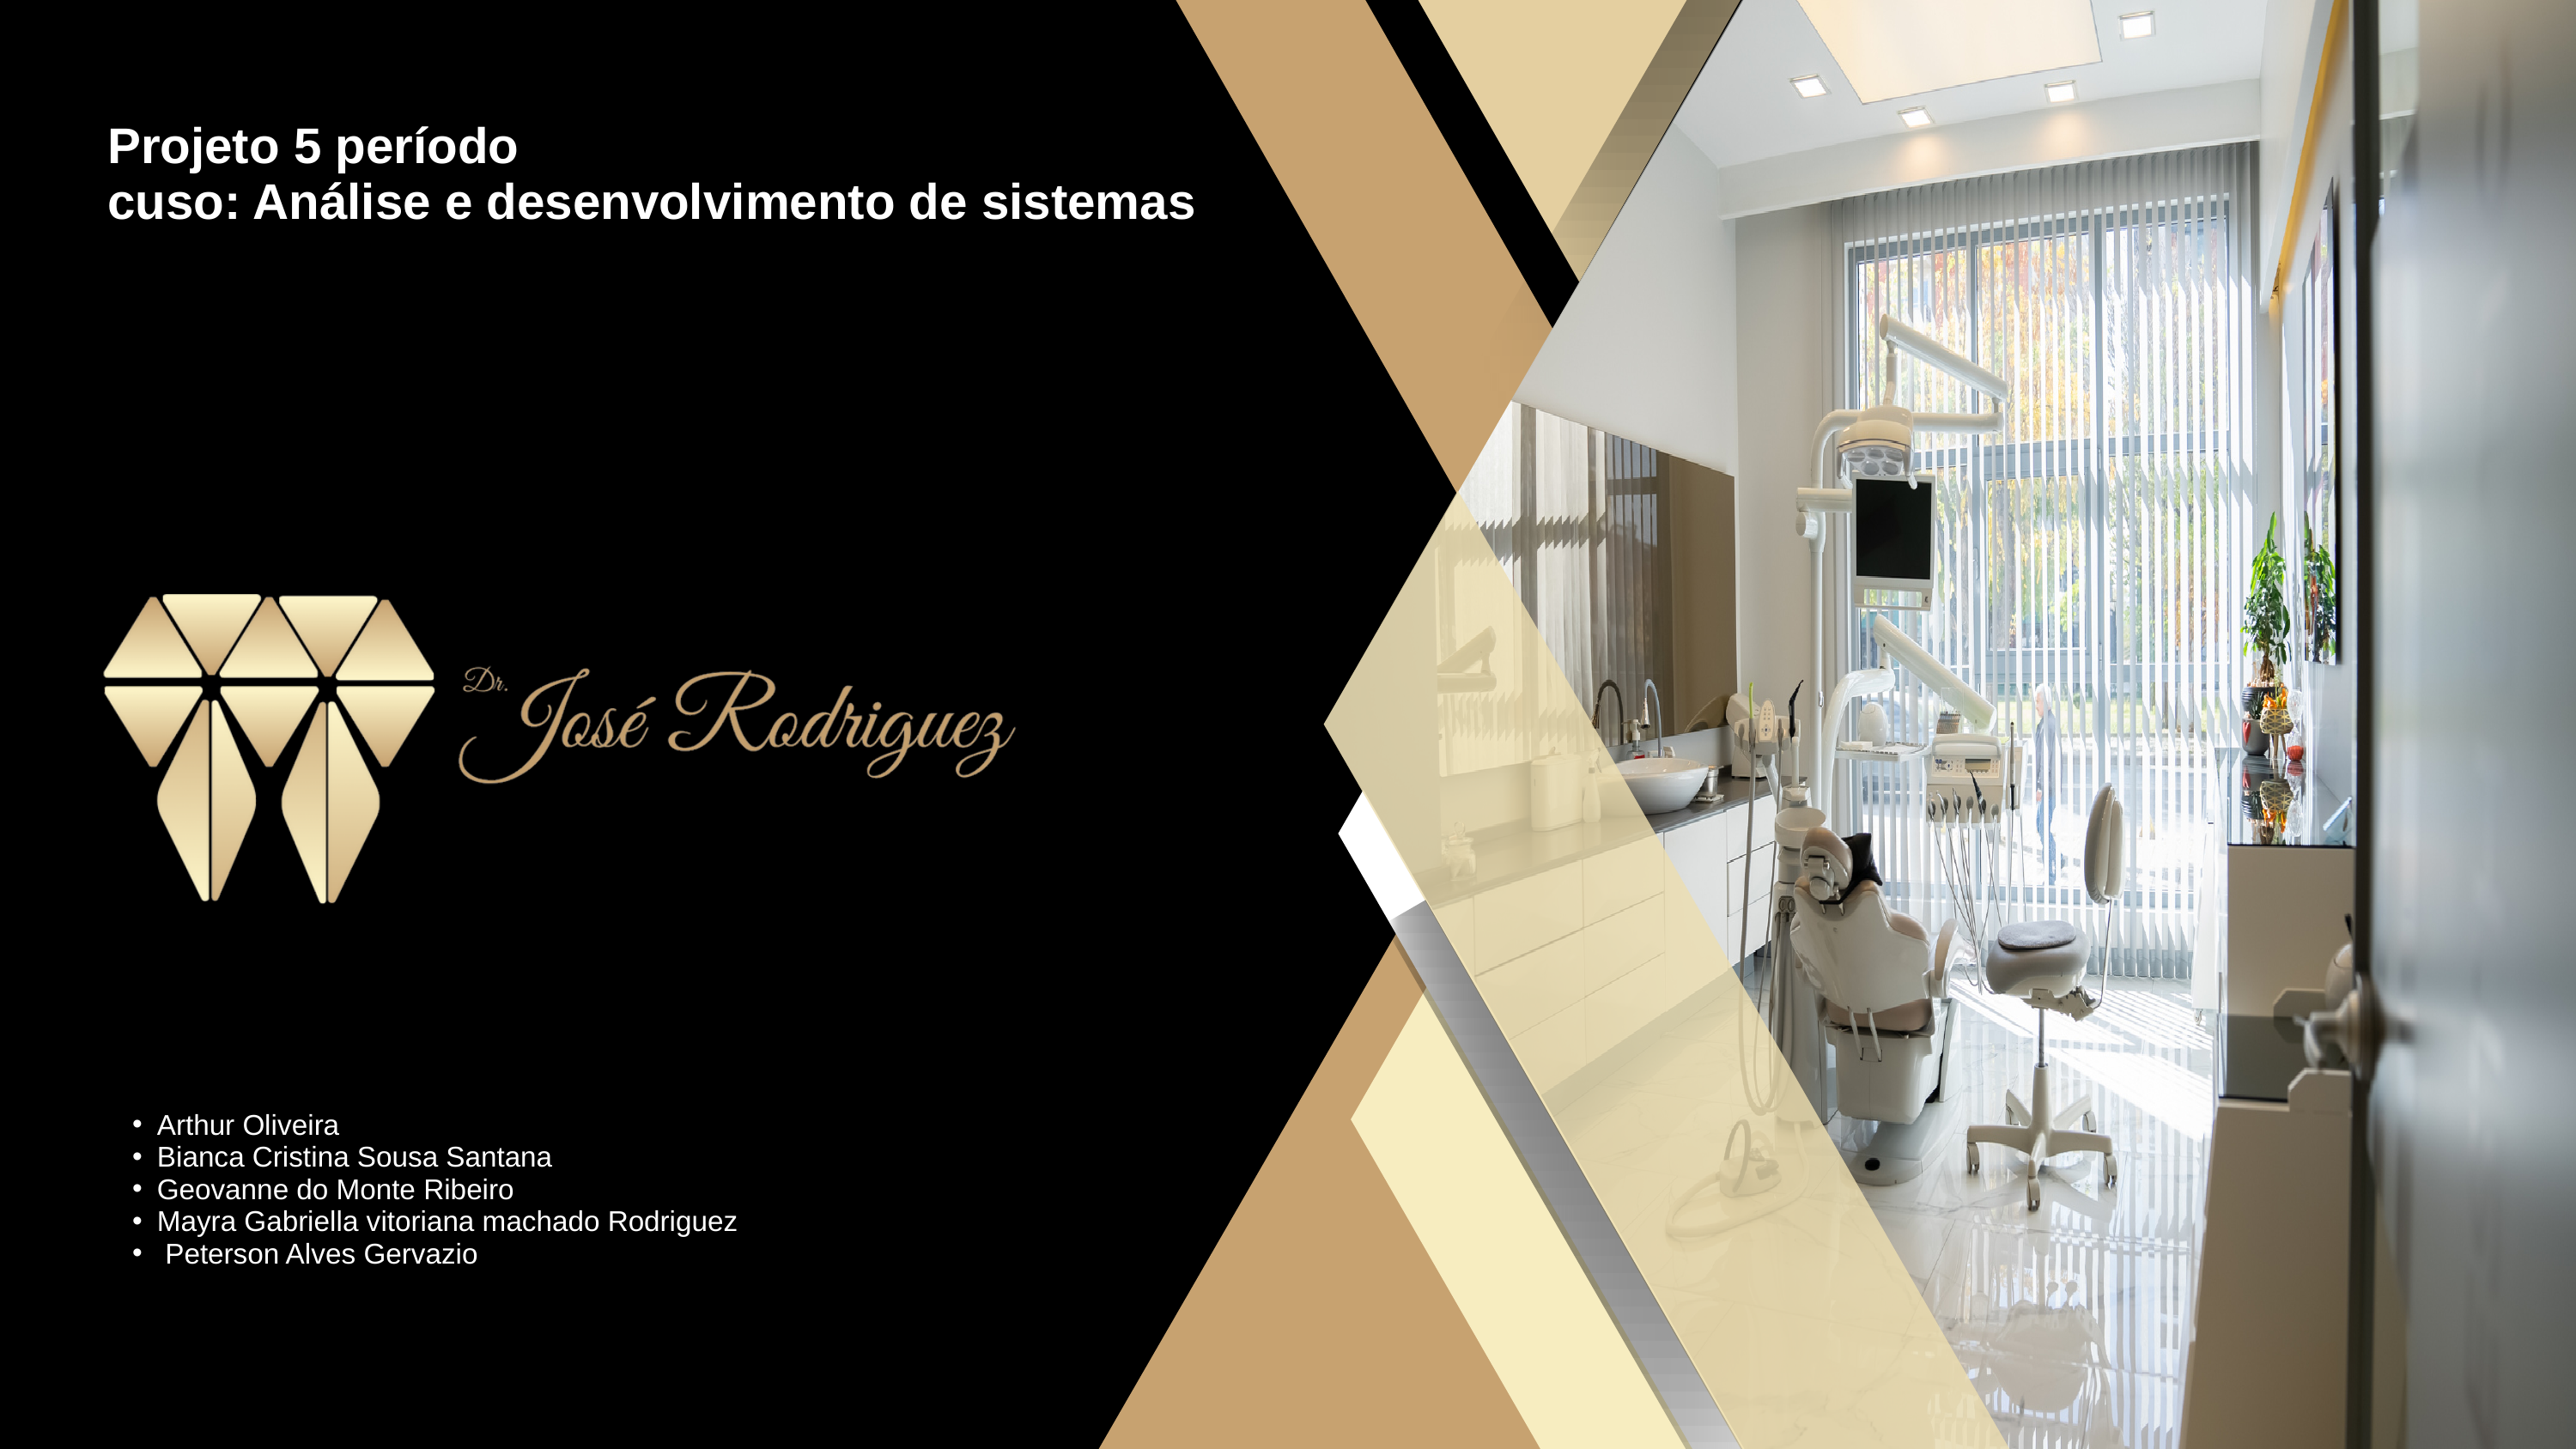

Projeto 5 período
cuso: Análise e desenvolvimento de sistemas

Arthur Oliveira
Bianca Cristina Sousa Santana
Geovanne do Monte Ribeiro
Mayra Gabriella vitoriana machado Rodriguez
 Peterson Alves Gervazio